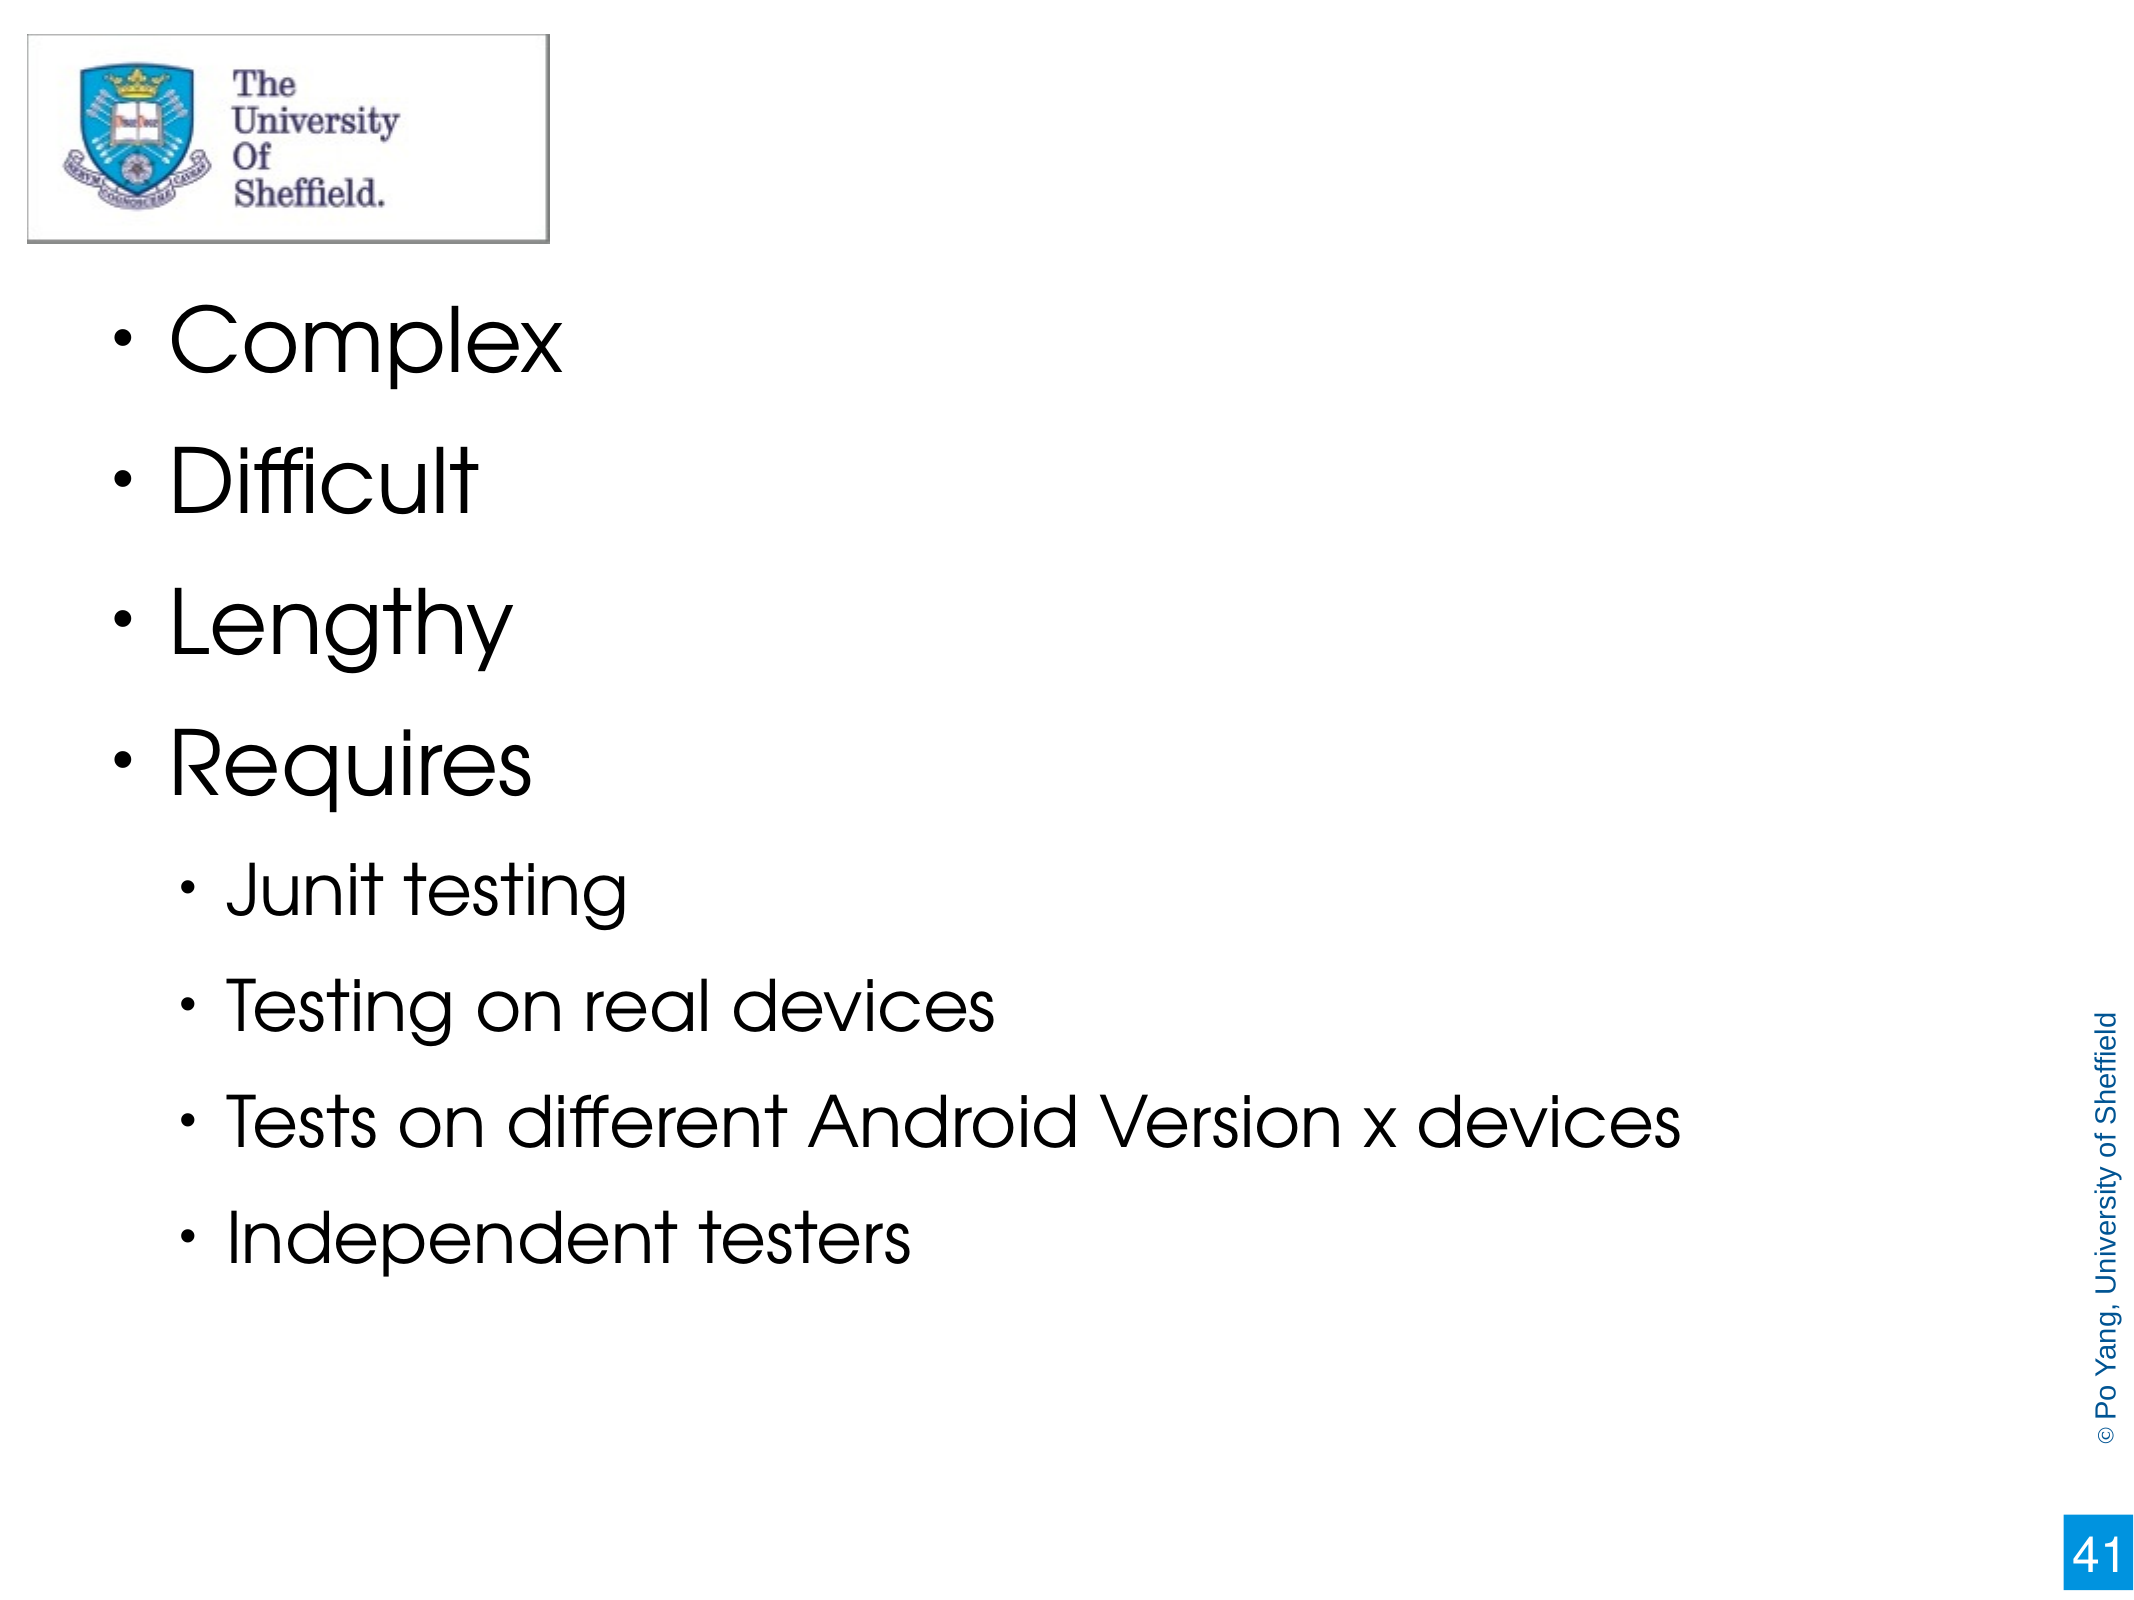

41
#
Complex
Difficult
Lengthy
Requires
Junit testing
Testing on real devices
Tests on different Android Version x devices
Independent testers